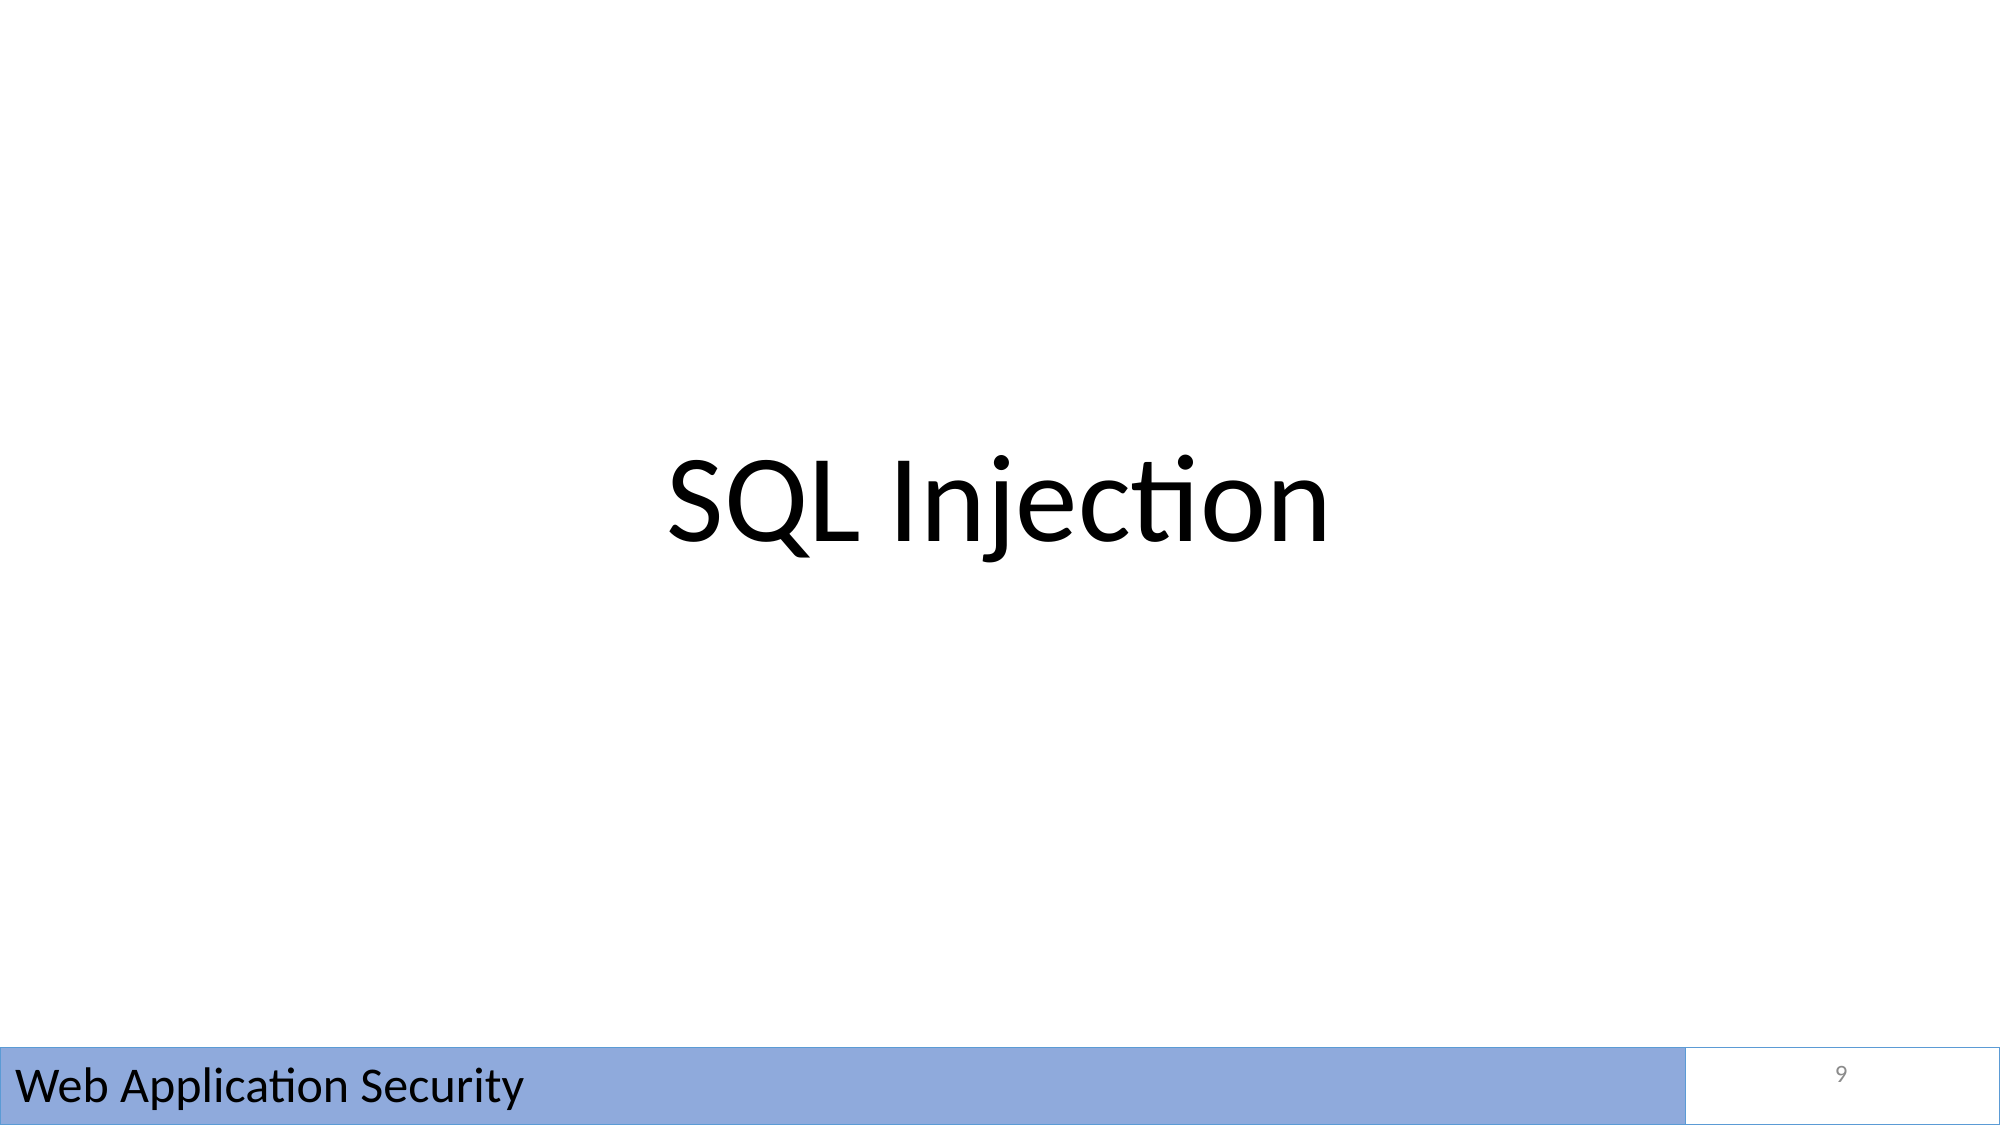

# SQL Injection

9
Web Application Security